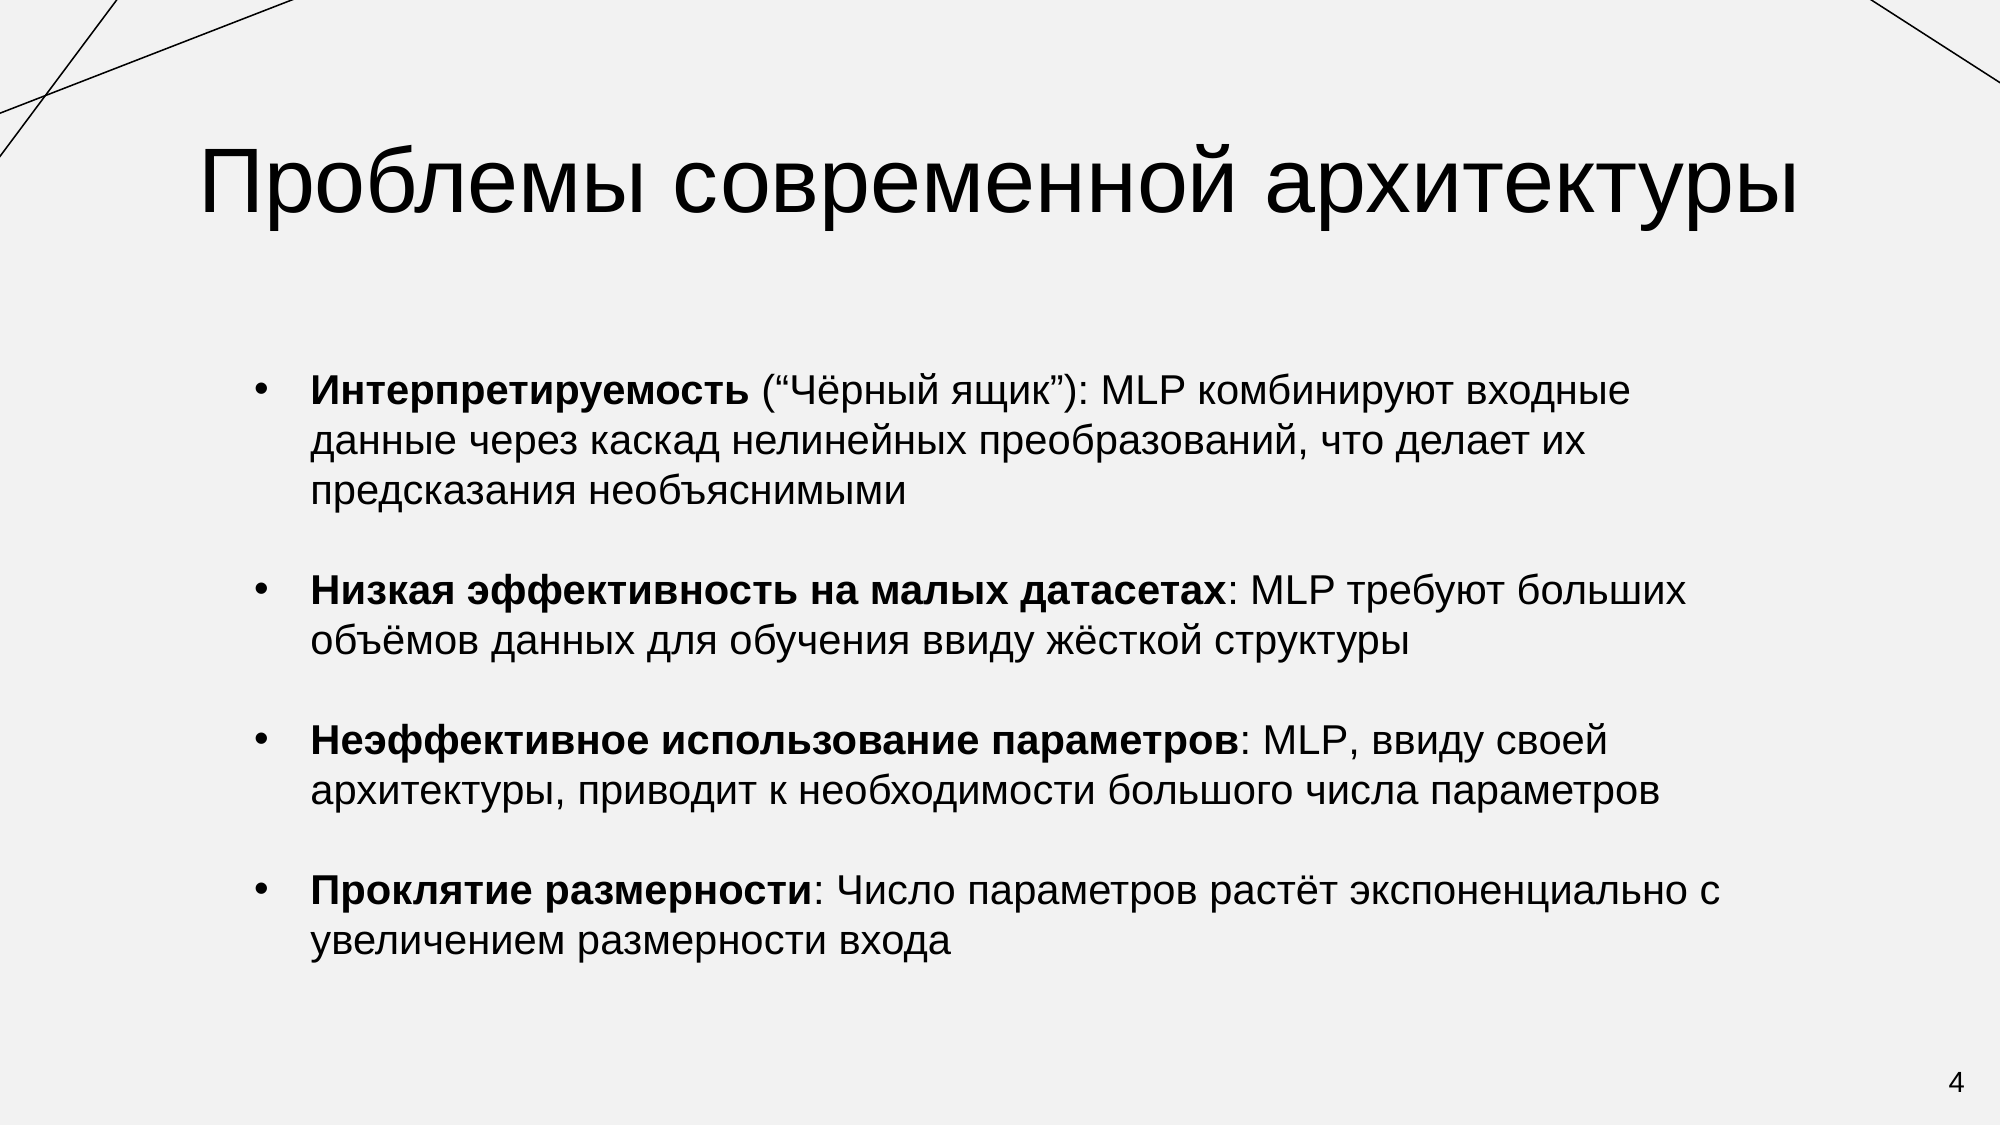

Проблемы современной архитектуры
Интерпретируемость (“Чёрный ящик”): MLP комбинируют входные данные через каскад нелинейных преобразований, что делает их предсказания необъяснимыми

Низкая эффективность на малых датасетах: MLP требуют больших объёмов данных для обучения ввиду жёсткой структуры

Неэффективное использование параметров: MLP, ввиду своей архитектуры, приводит к необходимости большого числа параметров

Проклятие размерности: Число параметров растёт экспоненциально с увеличением размерности входа
4